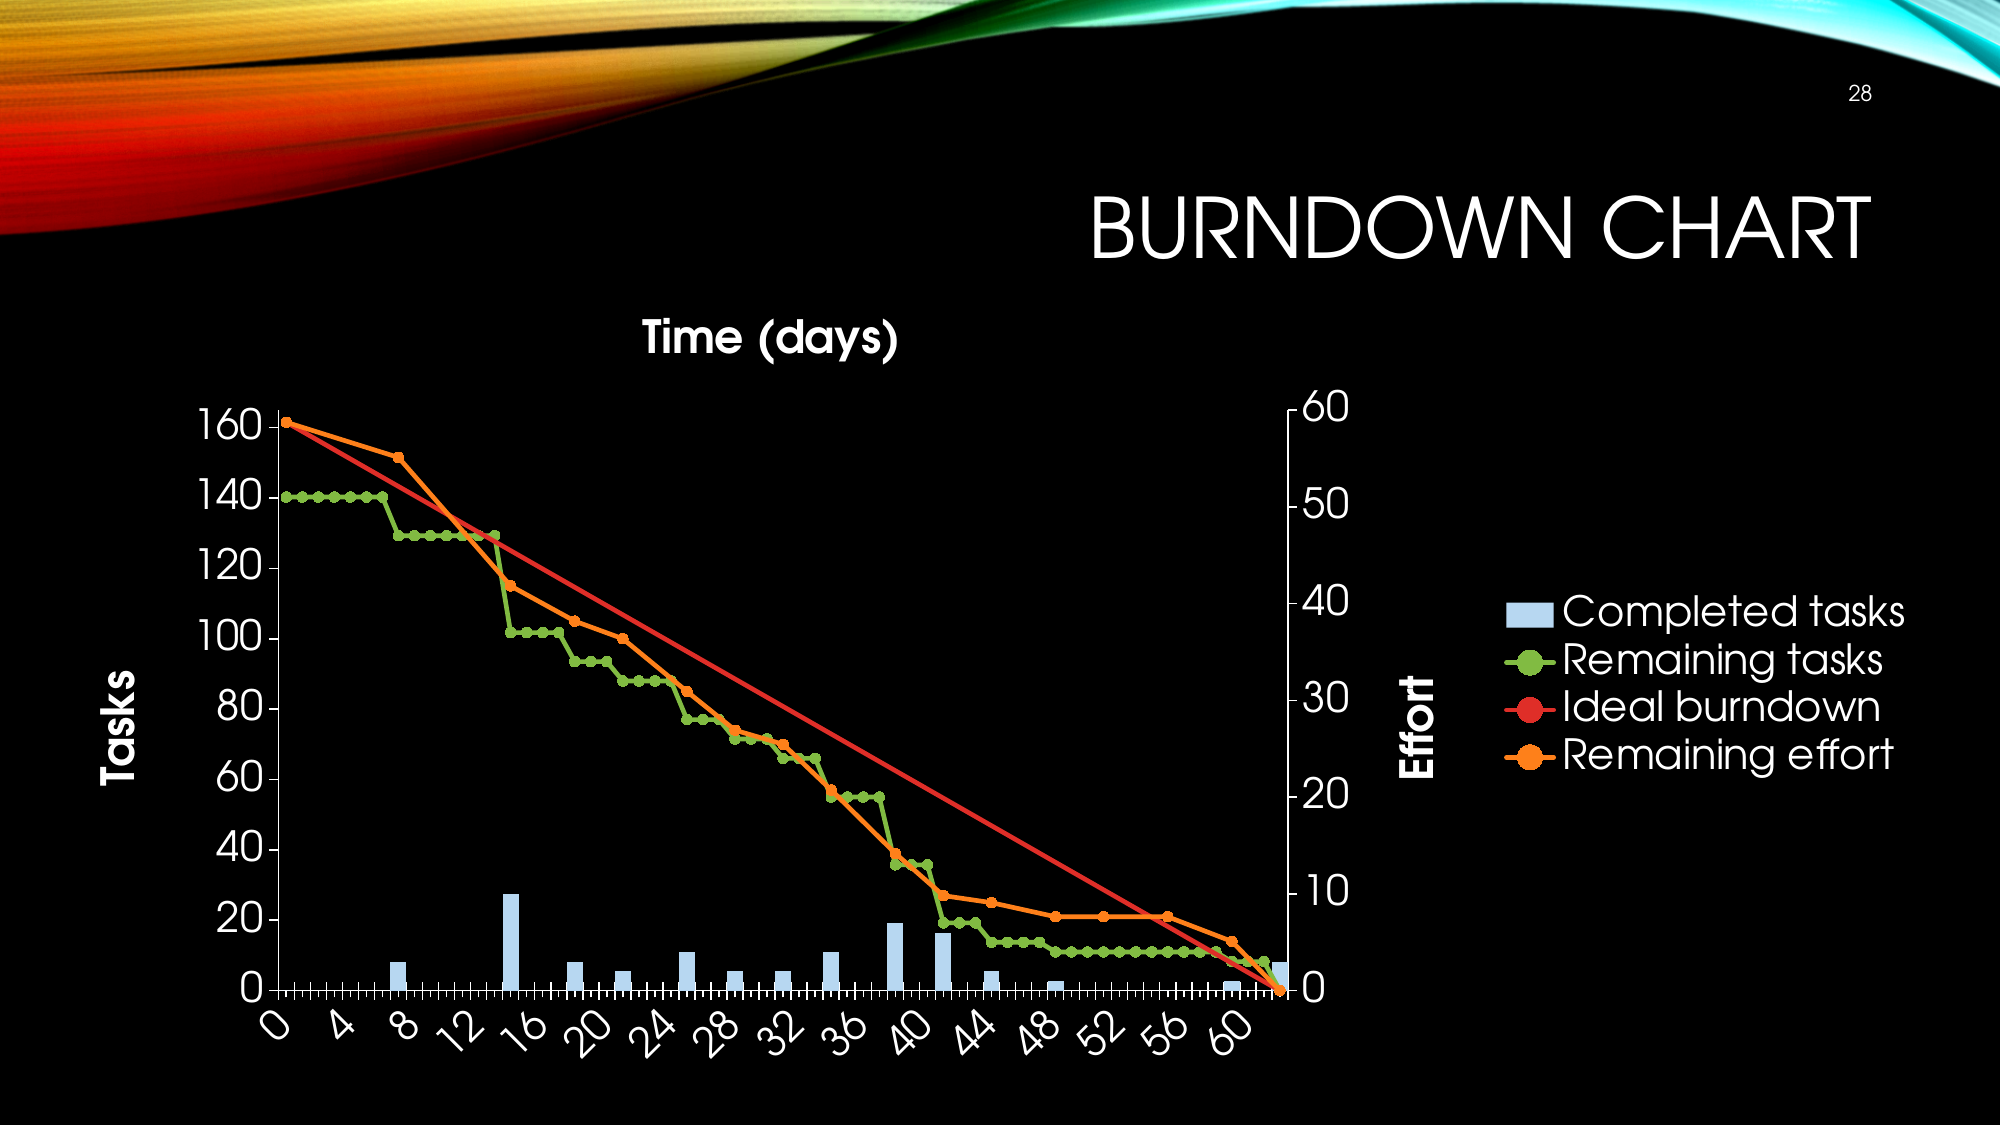

28
# Burndown chart

### Chart

| Category | Completed tasks | Ideal burndown | Remaining effort | Remaining tasks |
|---|---|---|---|---|
| 0.0 | 0.0 | 161.5 | 161.5 | 51.0 |
| 1.0 | None | None | None | 51.0 |
| 2.0 | None | None | None | 51.0 |
| 3.0 | None | None | None | 51.0 |
| 4.0 | None | None | None | 51.0 |
| 5.0 | None | None | None | 51.0 |
| 6.0 | None | None | None | 51.0 |
| 7.0 | 3.0 | None | 151.5 | 47.0 |
| 8.0 | None | None | None | 47.0 |
| 9.0 | None | None | None | 47.0 |
| 10.0 | None | None | None | 47.0 |
| 11.0 | None | None | None | 47.0 |
| 12.0 | None | None | None | 47.0 |
| 13.0 | None | None | None | 47.0 |
| 14.0 | 10.0 | None | 115.0 | 37.0 |
| 15.0 | None | None | None | 37.0 |
| 16.0 | None | None | None | 37.0 |
| 17.0 | None | None | None | 37.0 |
| 18.0 | 3.0 | None | 105.0 | 34.0 |
| 19.0 | None | None | None | 34.0 |
| 20.0 | None | None | None | 34.0 |
| 21.0 | 2.0 | None | 100.0 | 32.0 |
| 22.0 | None | None | None | 32.0 |
| 23.0 | None | None | None | 32.0 |
| 24.0 | None | None | None | 32.0 |
| 25.0 | 4.0 | None | 85.0 | 28.0 |
| 26.0 | None | None | None | 28.0 |
| 27.0 | None | None | None | 28.0 |
| 28.0 | 2.0 | None | 74.0 | 26.0 |
| 29.0 | None | None | None | 26.0 |
| 30.0 | None | None | None | 26.0 |
| 31.0 | 2.0 | None | 70.0 | 24.0 |
| 32.0 | None | None | None | 24.0 |
| 33.0 | None | None | None | 24.0 |
| 34.0 | 4.0 | None | 57.0 | 20.0 |
| 35.0 | None | None | None | 20.0 |
| 36.0 | None | None | None | 20.0 |
| 37.0 | None | None | None | 20.0 |
| 38.0 | 7.0 | None | 39.0 | 13.0 |
| 39.0 | None | None | None | 13.0 |
| 40.0 | None | None | None | 13.0 |
| 41.0 | 6.0 | None | 27.0 | 7.0 |
| 42.0 | None | None | None | 7.0 |
| 43.0 | None | None | None | 7.0 |
| 44.0 | 2.0 | None | 25.0 | 5.0 |
| 45.0 | None | None | None | 5.0 |
| 46.0 | None | None | None | 5.0 |
| 47.0 | None | None | None | 5.0 |
| 48.0 | 1.0 | None | 21.0 | 4.0 |
| 49.0 | None | None | None | 4.0 |
| 50.0 | None | None | None | 4.0 |
| 51.0 | 0.0 | None | 21.0 | 4.0 |
| 52.0 | None | None | None | 4.0 |
| 53.0 | None | None | None | 4.0 |
| 54.0 | None | None | None | 4.0 |
| 55.0 | 0.0 | None | 21.0 | 4.0 |
| 56.0 | None | None | None | 4.0 |
| 57.0 | None | None | None | 4.0 |
| 58.0 | None | None | None | 4.0 |
| 59.0 | 1.0 | None | 14.0 | 3.0 |
| 60.0 | None | None | None | 3.0 |
| 61.0 | None | None | None | 3.0 |
| 62.0 | 3.0 | 0.0 | 0.0 | 0.0 |